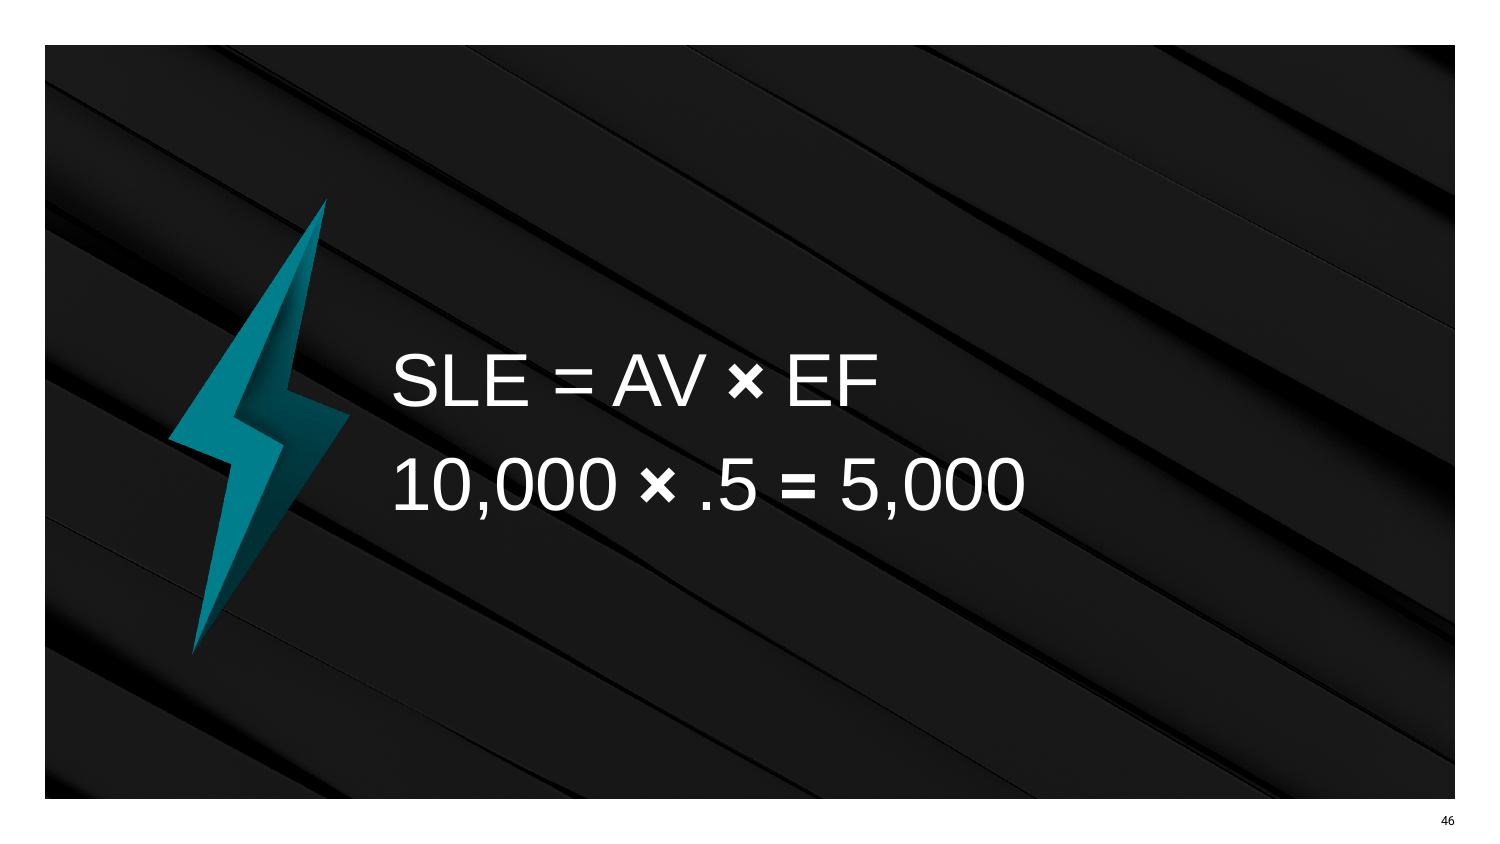

# SLE = AV × EF 10,000 × .5 = 5,000

46